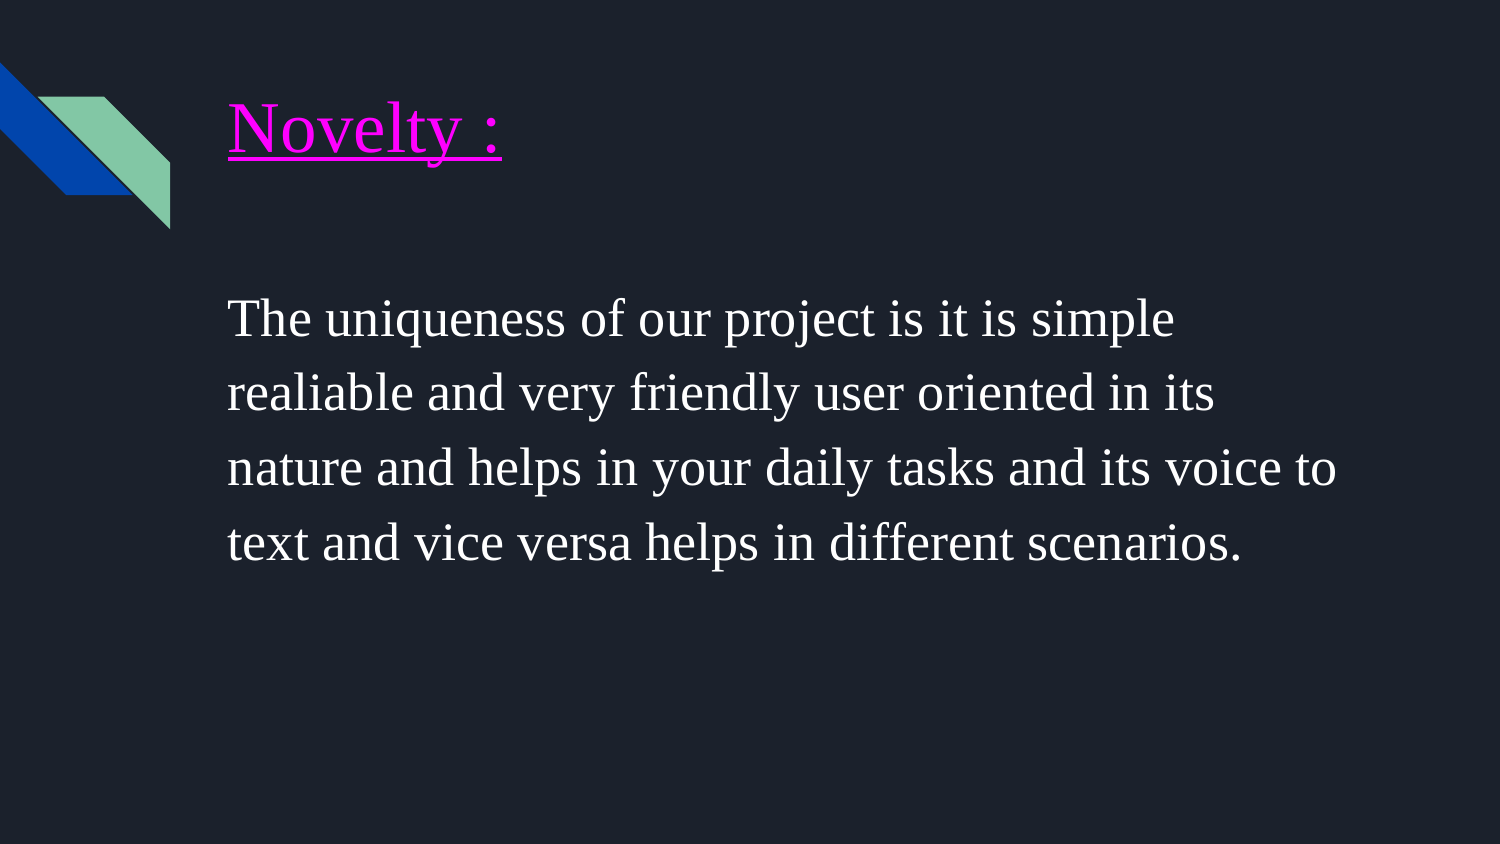

# Novelty :
The uniqueness of our project is it is simple realiable and very friendly user oriented in its nature and helps in your daily tasks and its voice to text and vice versa helps in different scenarios.